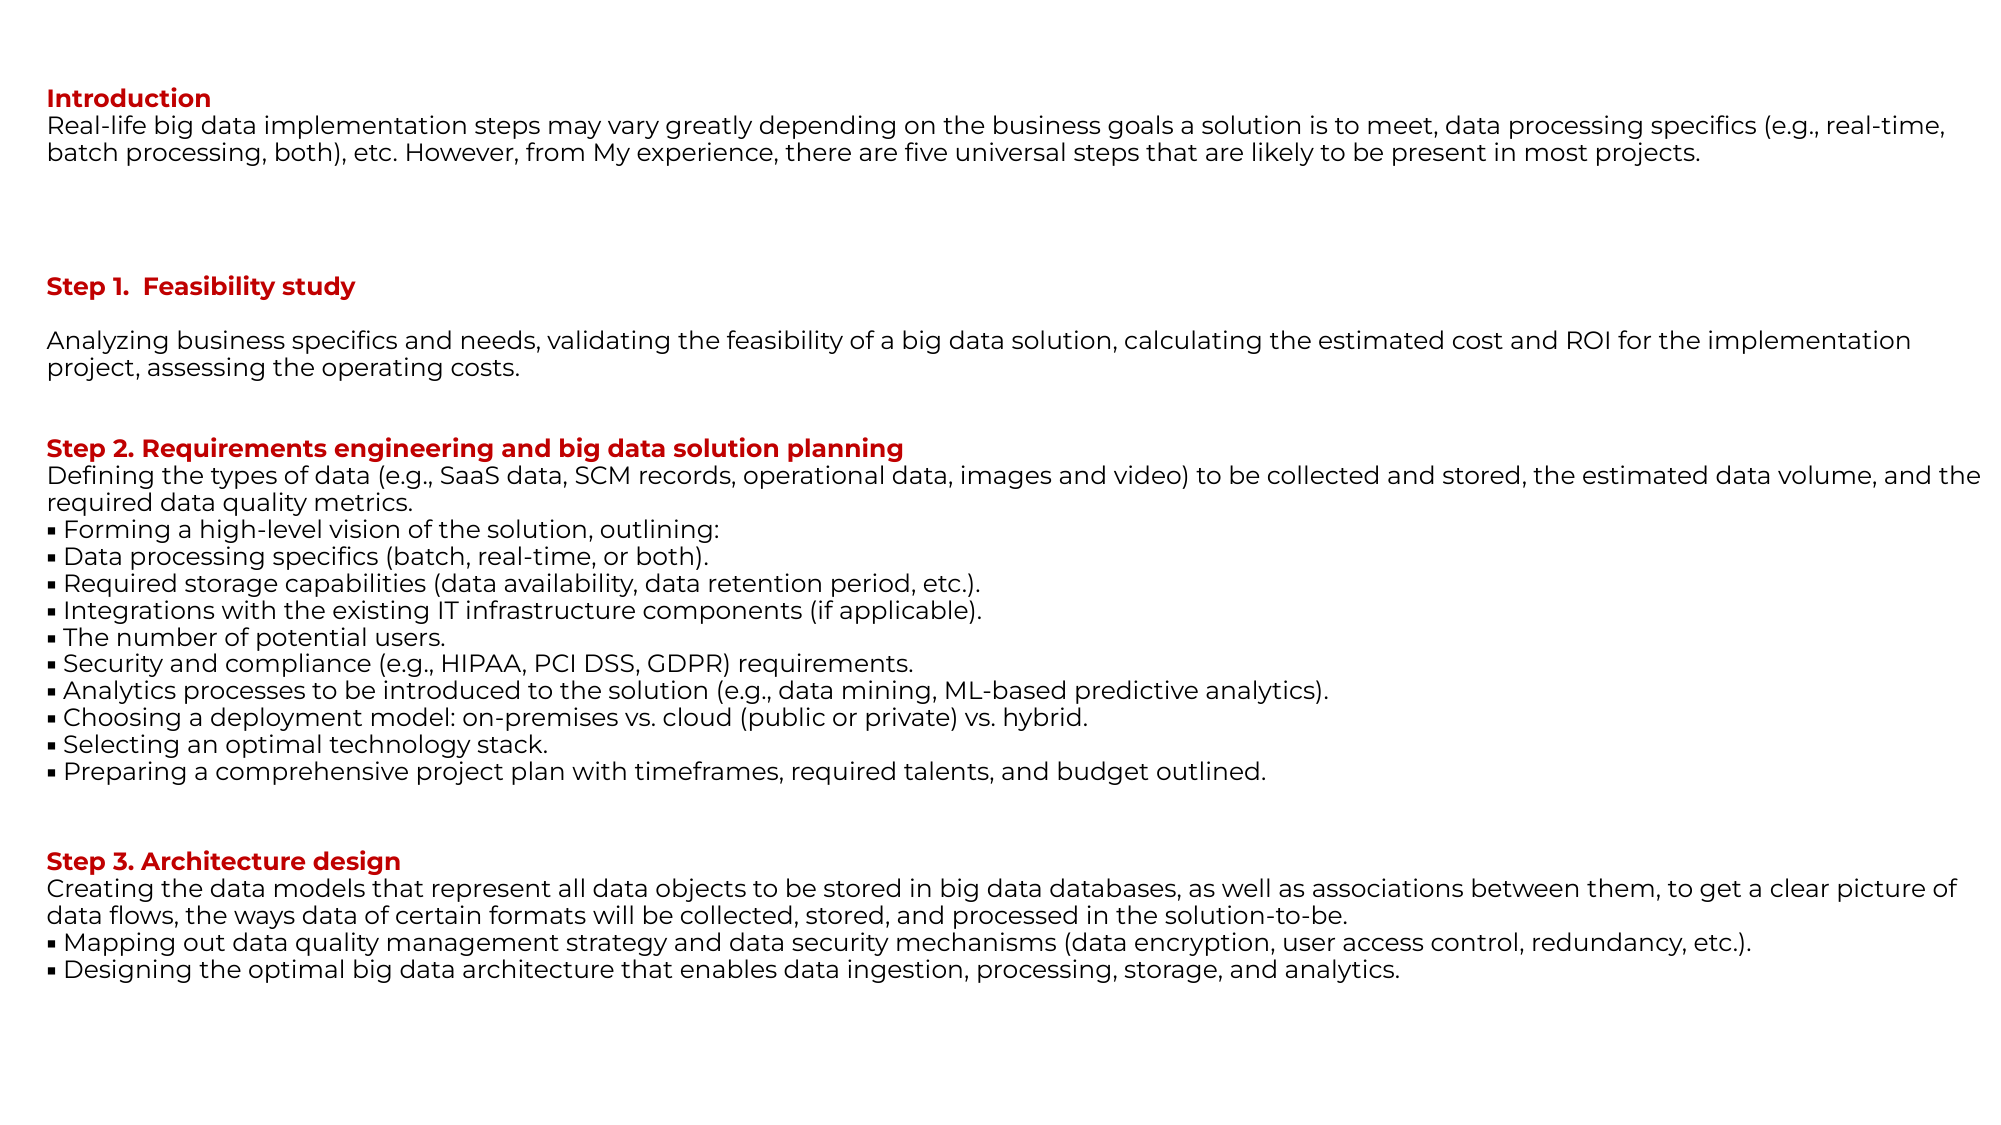

# Introduction Real-life big data implementation steps may vary greatly depending on the business goals a solution is to meet, data processing specifics (e.g., real-time, batch processing, both), etc. However, from My experience, there are five universal steps that are likely to be present in most projects. Step 1.  Feasibility study Analyzing business specifics and needs, validating the feasibility of a big data solution, calculating the estimated cost and ROI for the implementation project, assessing the operating costs. Step 2. Requirements engineering and big data solution planning Defining the types of data (e.g., SaaS data, SCM records, operational data, images and video) to be collected and stored, the estimated data volume, and the required data quality metrics. ▪ Forming a high-level vision of the solution, outlining: ▪ Data processing specifics (batch, real-time, or both). ▪ Required storage capabilities (data availability, data retention period, etc.). ▪ Integrations with the existing IT infrastructure components (if applicable). ▪ The number of potential users. ▪ Security and compliance (e.g., HIPAA, PCI DSS, GDPR) requirements. ▪ Analytics processes to be introduced to the solution (e.g., data mining, ML-based predictive analytics). ▪ Choosing a deployment model: on-premises vs. cloud (public or private) vs. hybrid. ▪ Selecting an optimal technology stack. ▪ Preparing a comprehensive project plan with timeframes, required talents, and budget outlined. Step 3. Architecture design Creating the data models that represent all data objects to be stored in big data databases, as well as associations between them, to get a clear picture of data flows, the ways data of certain formats will be collected, stored, and processed in the solution-to-be. ▪ Mapping out data quality management strategy and data security mechanisms (data encryption, user access control, redundancy, etc.). ▪ Designing the optimal big data architecture that enables data ingestion, processing, storage, and analytics.